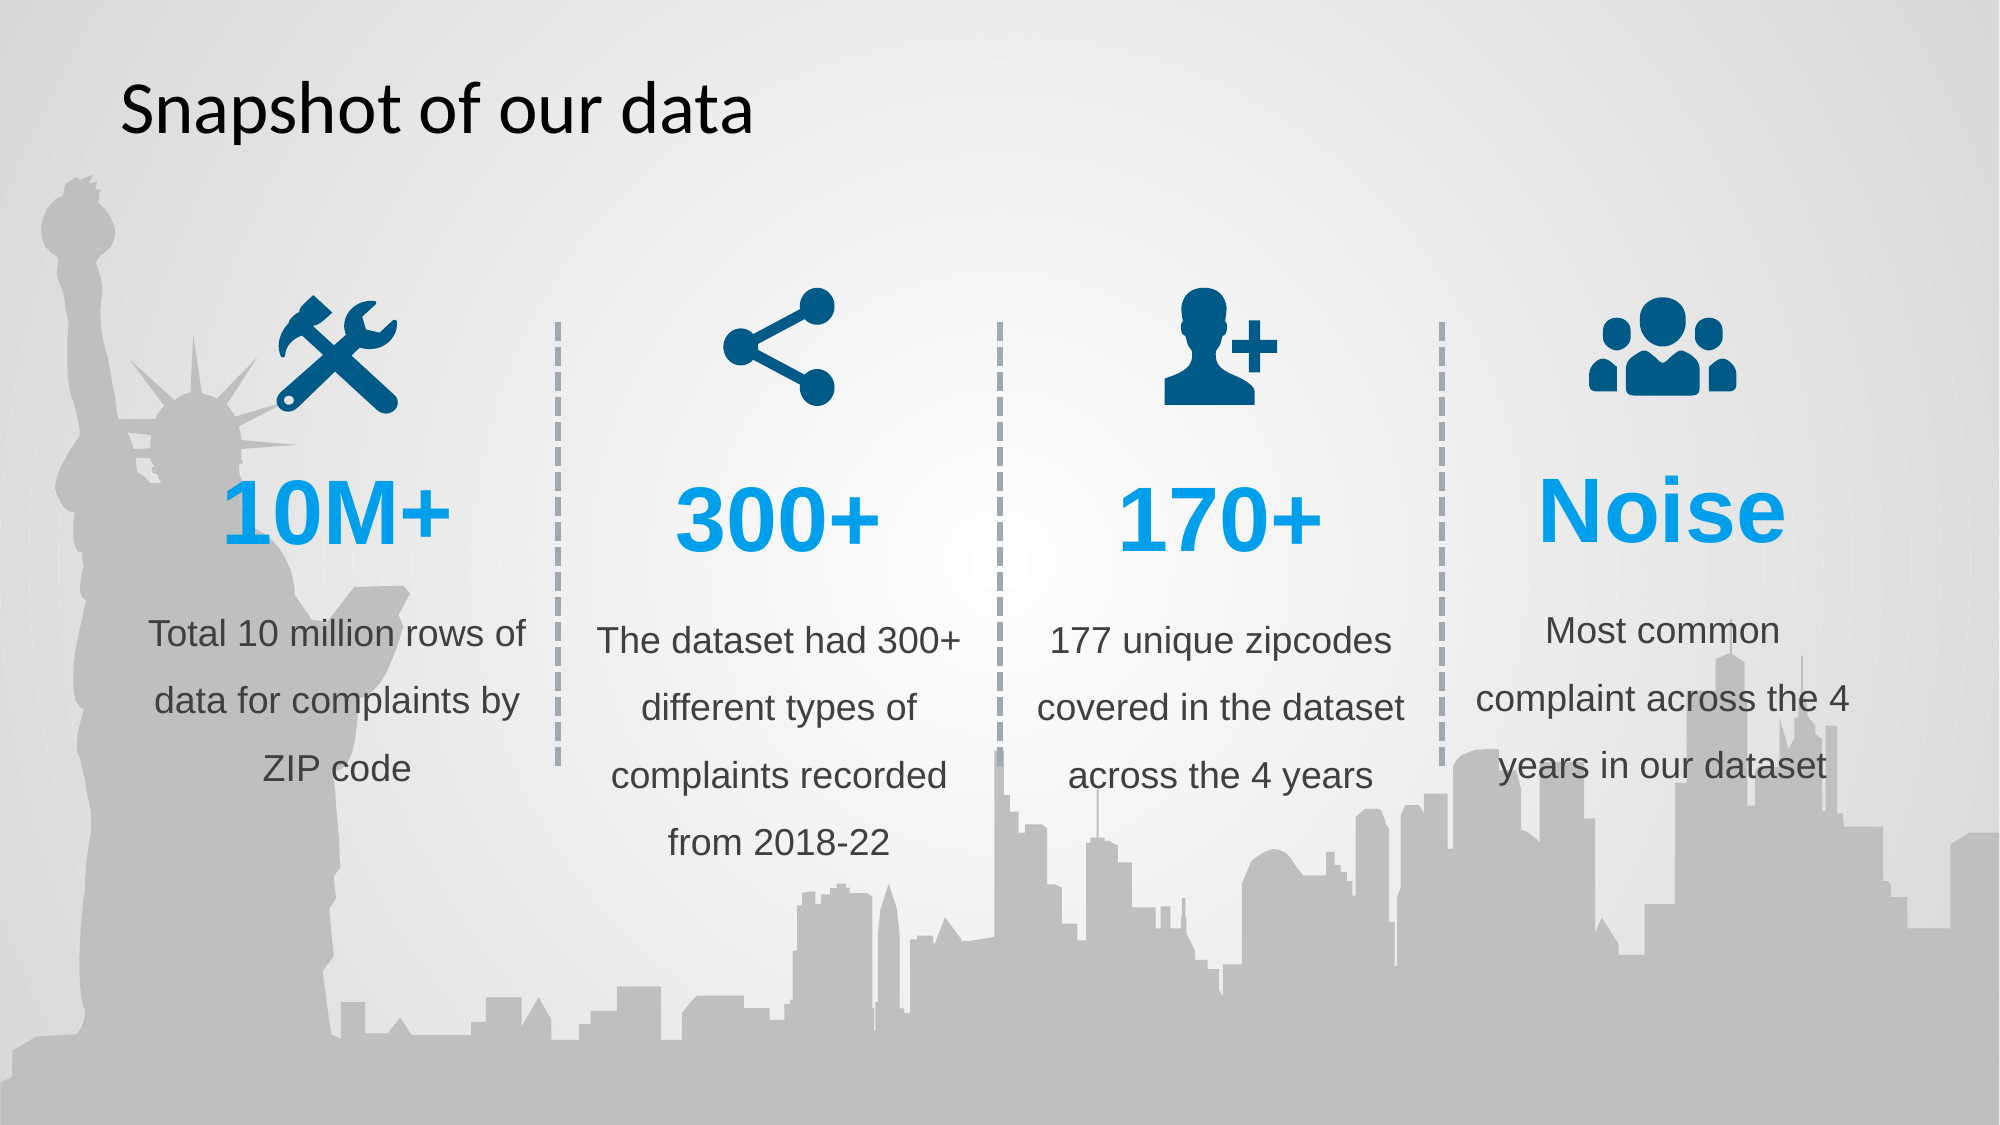

# Snapshot of our data

300+
The dataset had 300+ different types of complaints recorded from 2018-22

170+
177 unique zipcodes covered in the dataset across the 4 years

10M+
Total 10 million rows of data for complaints by ZIP code

Noise
Most common complaint across the 4 years in our dataset